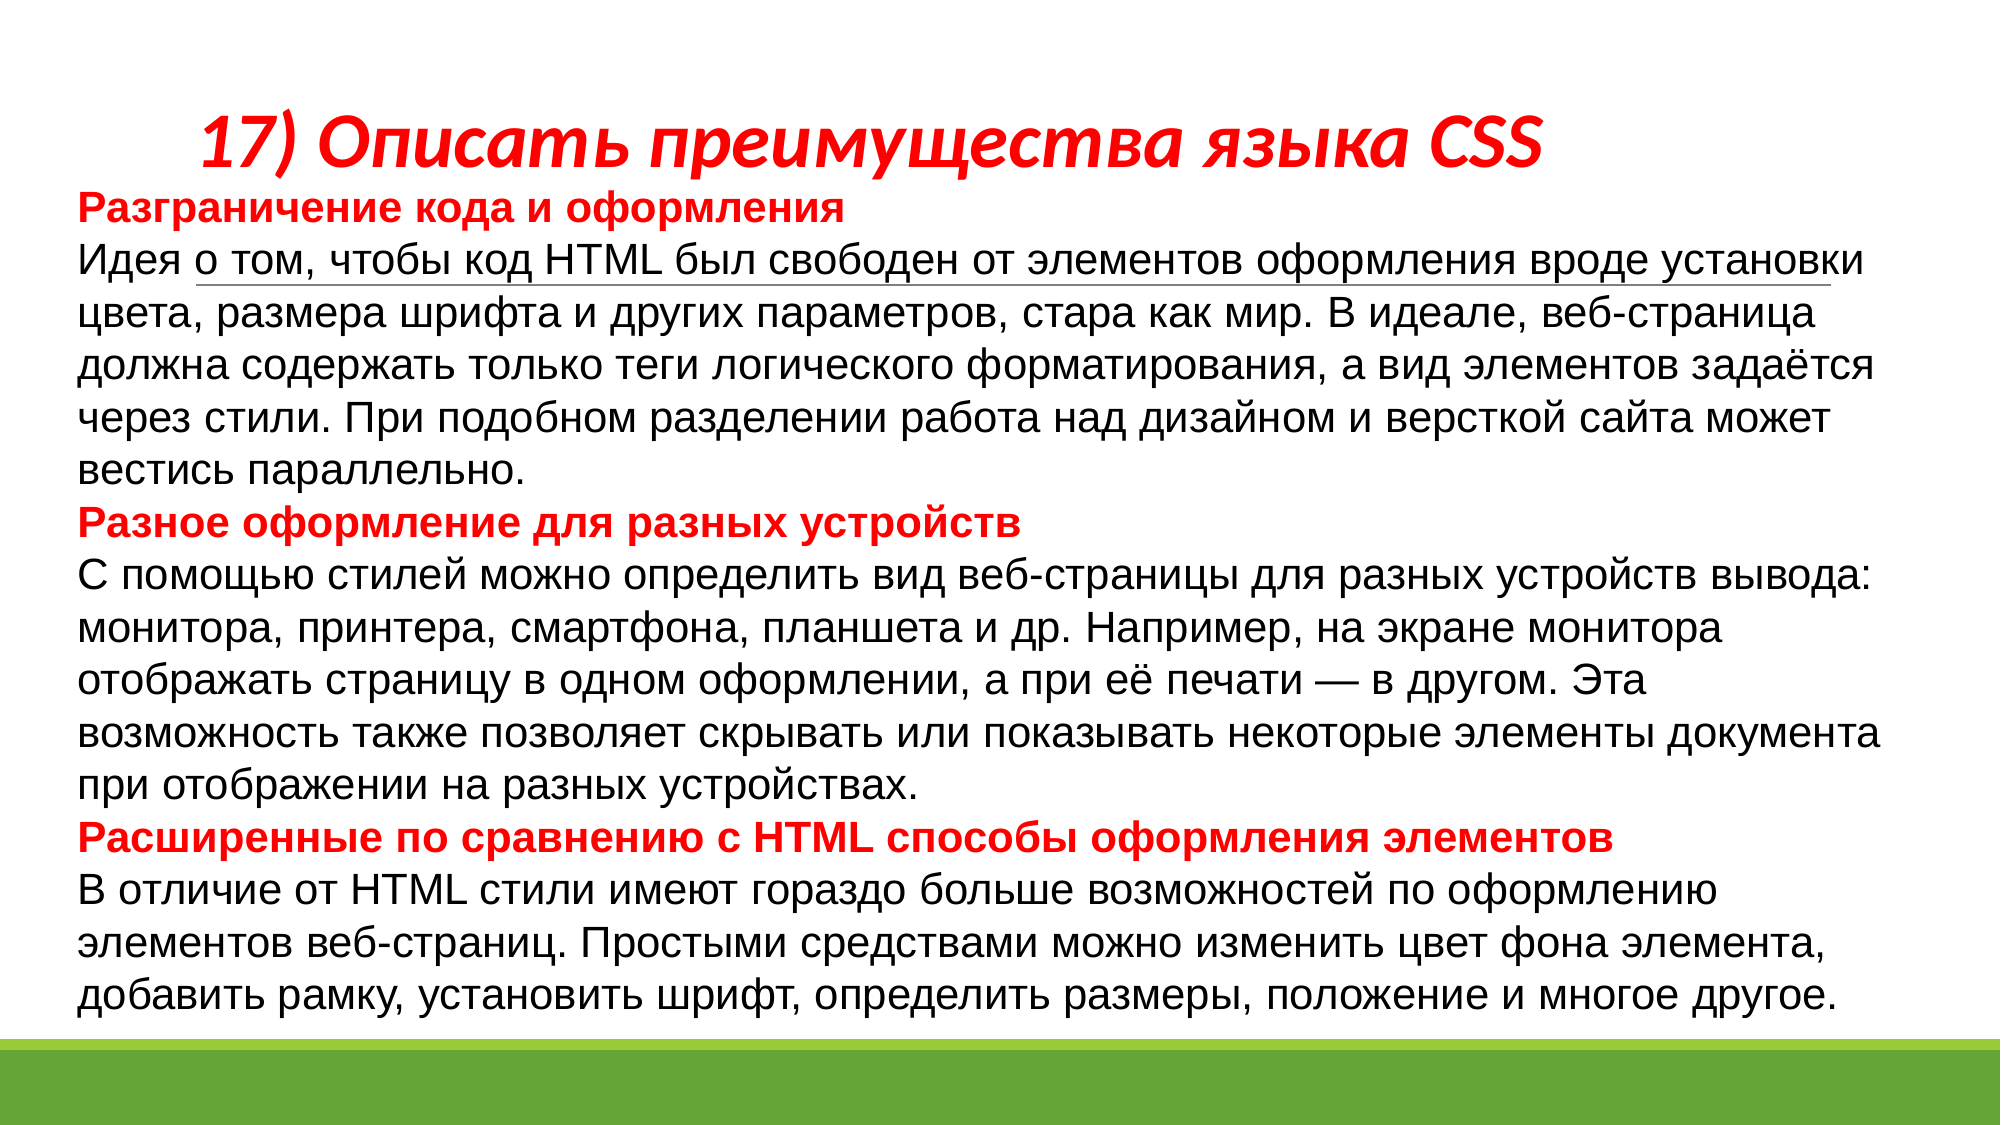

# 17) Описать преимущества языка CSS
Разграничение кода и оформления
Идея о том, чтобы код HTML был свободен от элементов оформления вроде установки цвета, размера шрифта и других параметров, стара как мир. В идеале, веб-страница должна содержать только теги логического форматирования, а вид элементов задаётся через стили. При подобном разделении работа над дизайном и версткой сайта может вестись параллельно.
Разное оформление для разных устройств
С помощью стилей можно определить вид веб-страницы для разных устройств вывода: монитора, принтера, смартфона, планшета и др. Например, на экране монитора отображать страницу в одном оформлении, а при её печати — в другом. Эта возможность также позволяет скрывать или показывать некоторые элементы документа при отображении на разных устройствах.
Расширенные по сравнению с HTML способы оформления элементов
В отличие от HTML стили имеют гораздо больше возможностей по оформлению элементов веб-страниц. Простыми средствами можно изменить цвет фона элемента, добавить рамку, установить шрифт, определить размеры, положение и многое другое.